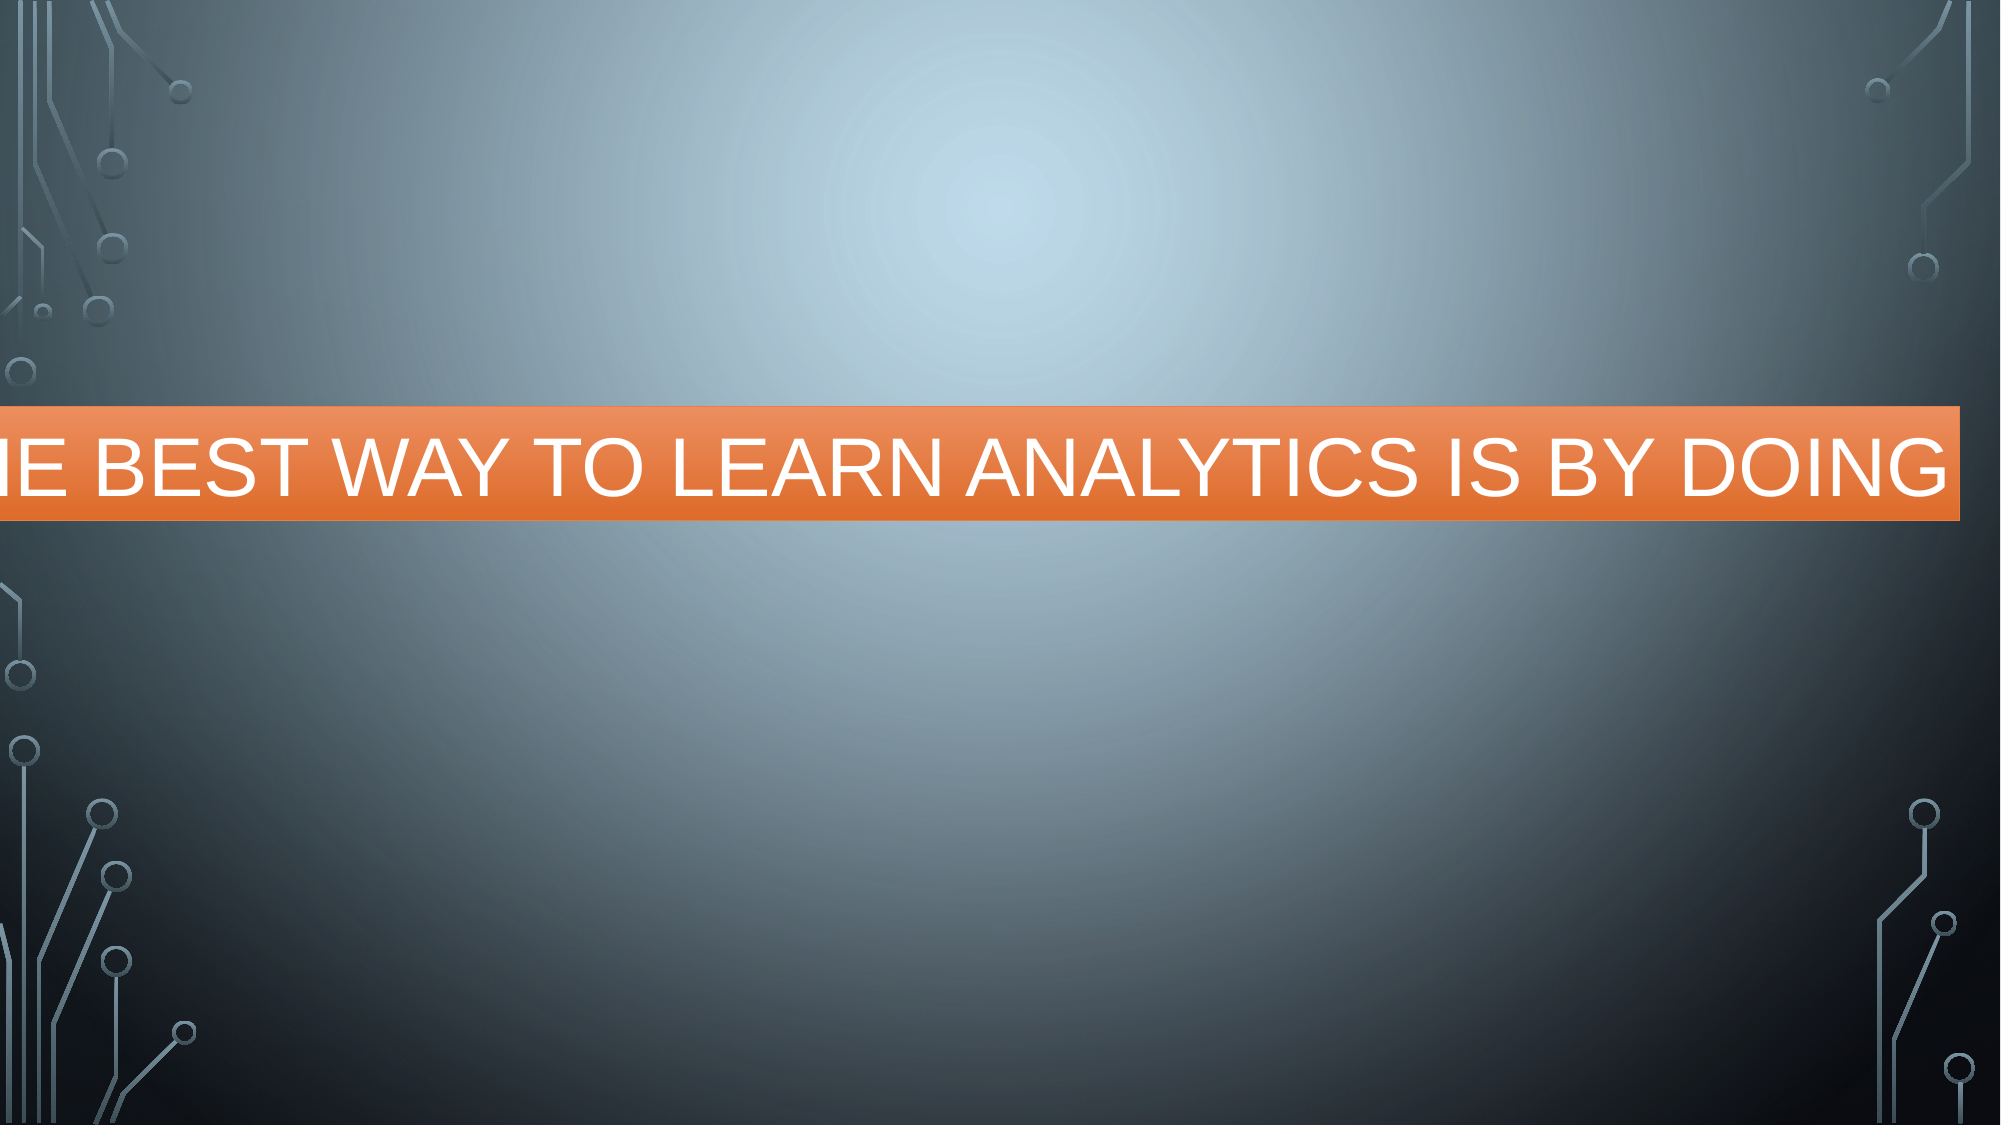

THE BEST WAY TO LEARN ANALYTICS IS BY DOING